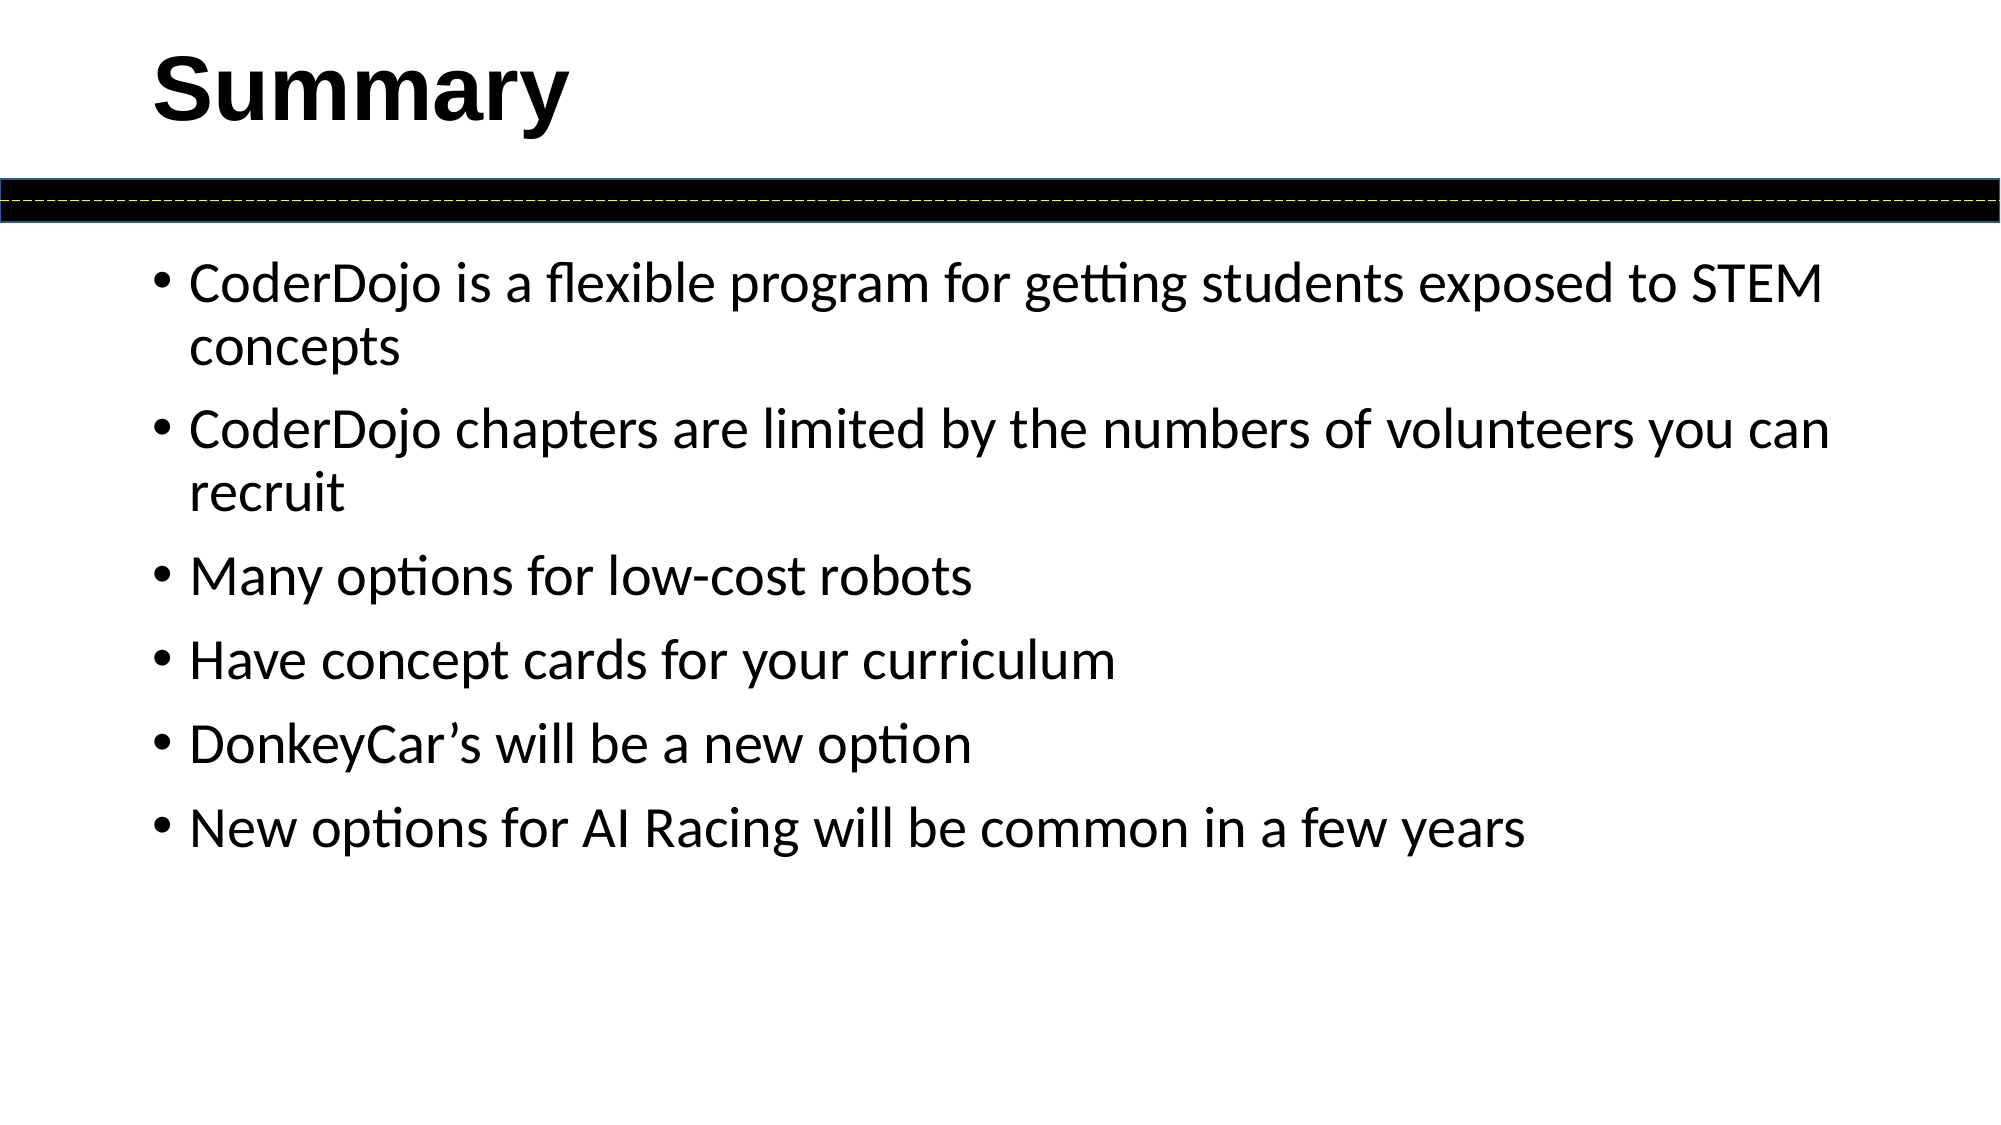

# Summary
CoderDojo is a flexible program for getting students exposed to STEM concepts
CoderDojo chapters are limited by the numbers of volunteers you can recruit
Many options for low-cost robots
Have concept cards for your curriculum
DonkeyCar’s will be a new option
New options for AI Racing will be common in a few years